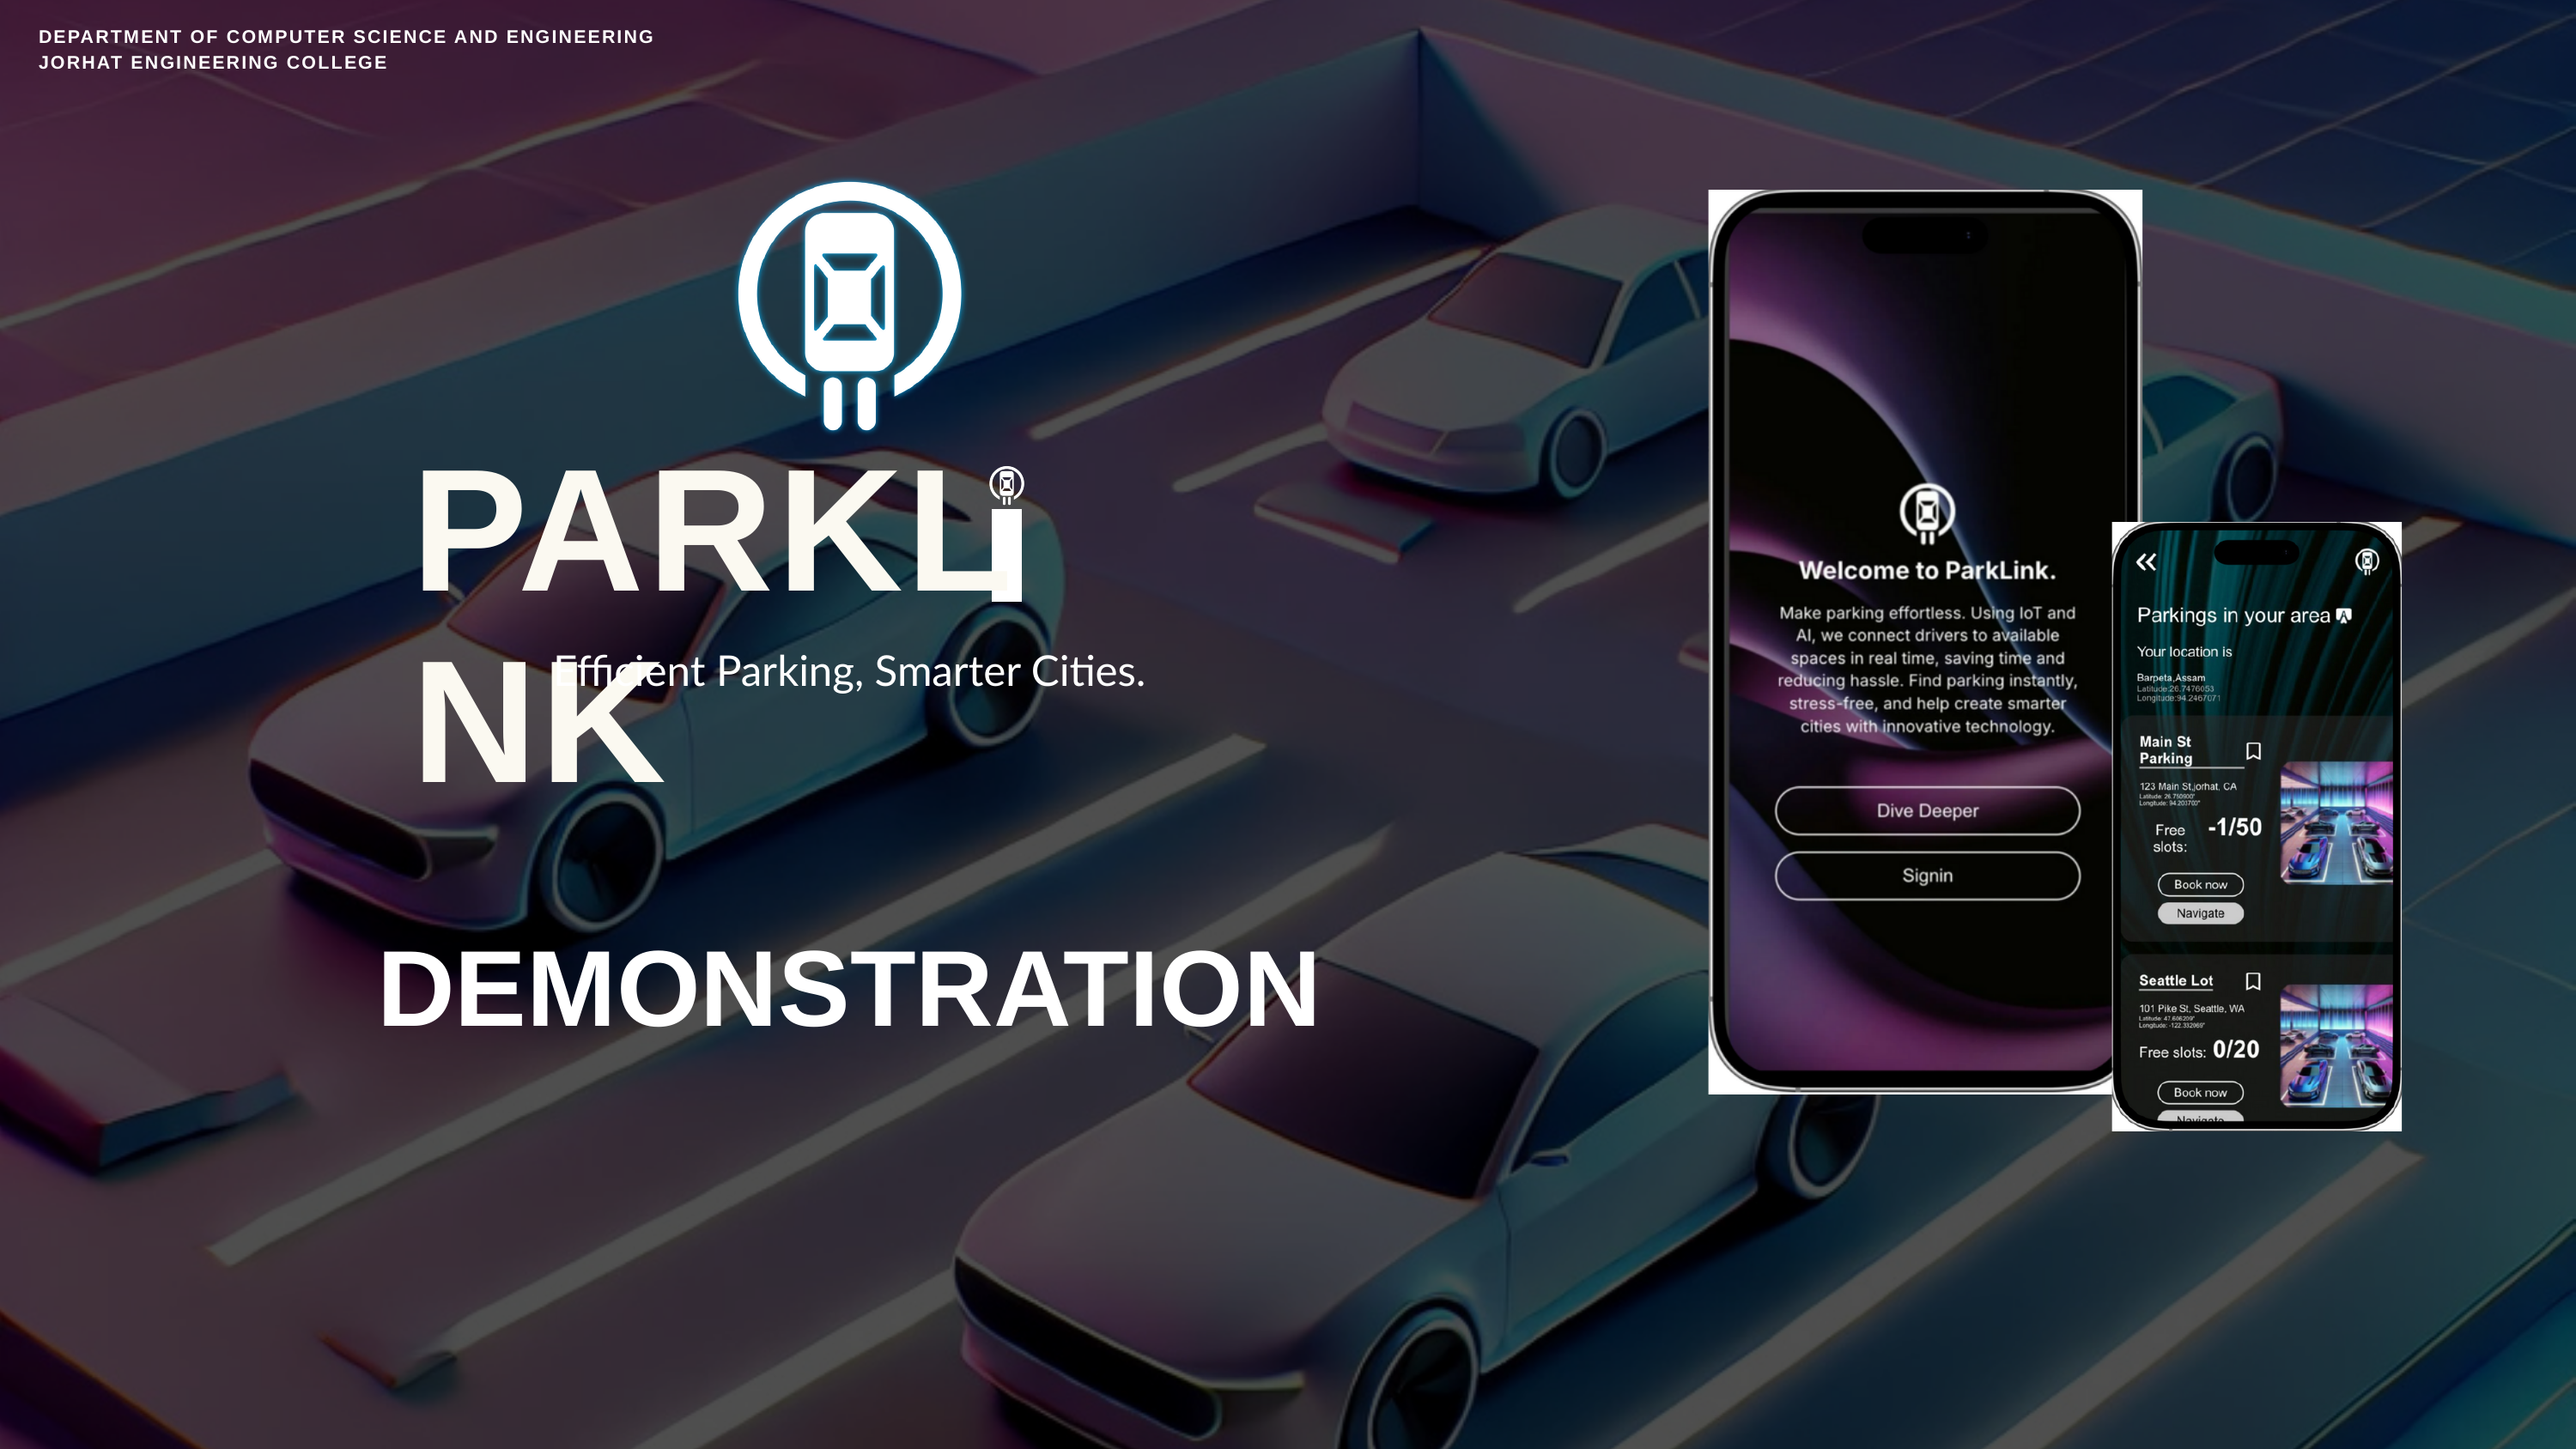

DEPARTMENT OF COMPUTER SCIENCE AND ENGINEERING
JORHAT ENGINEERING COLLEGE

PARKL NK

Efficient Parking, Smarter Cities.
DEMONSTRATION